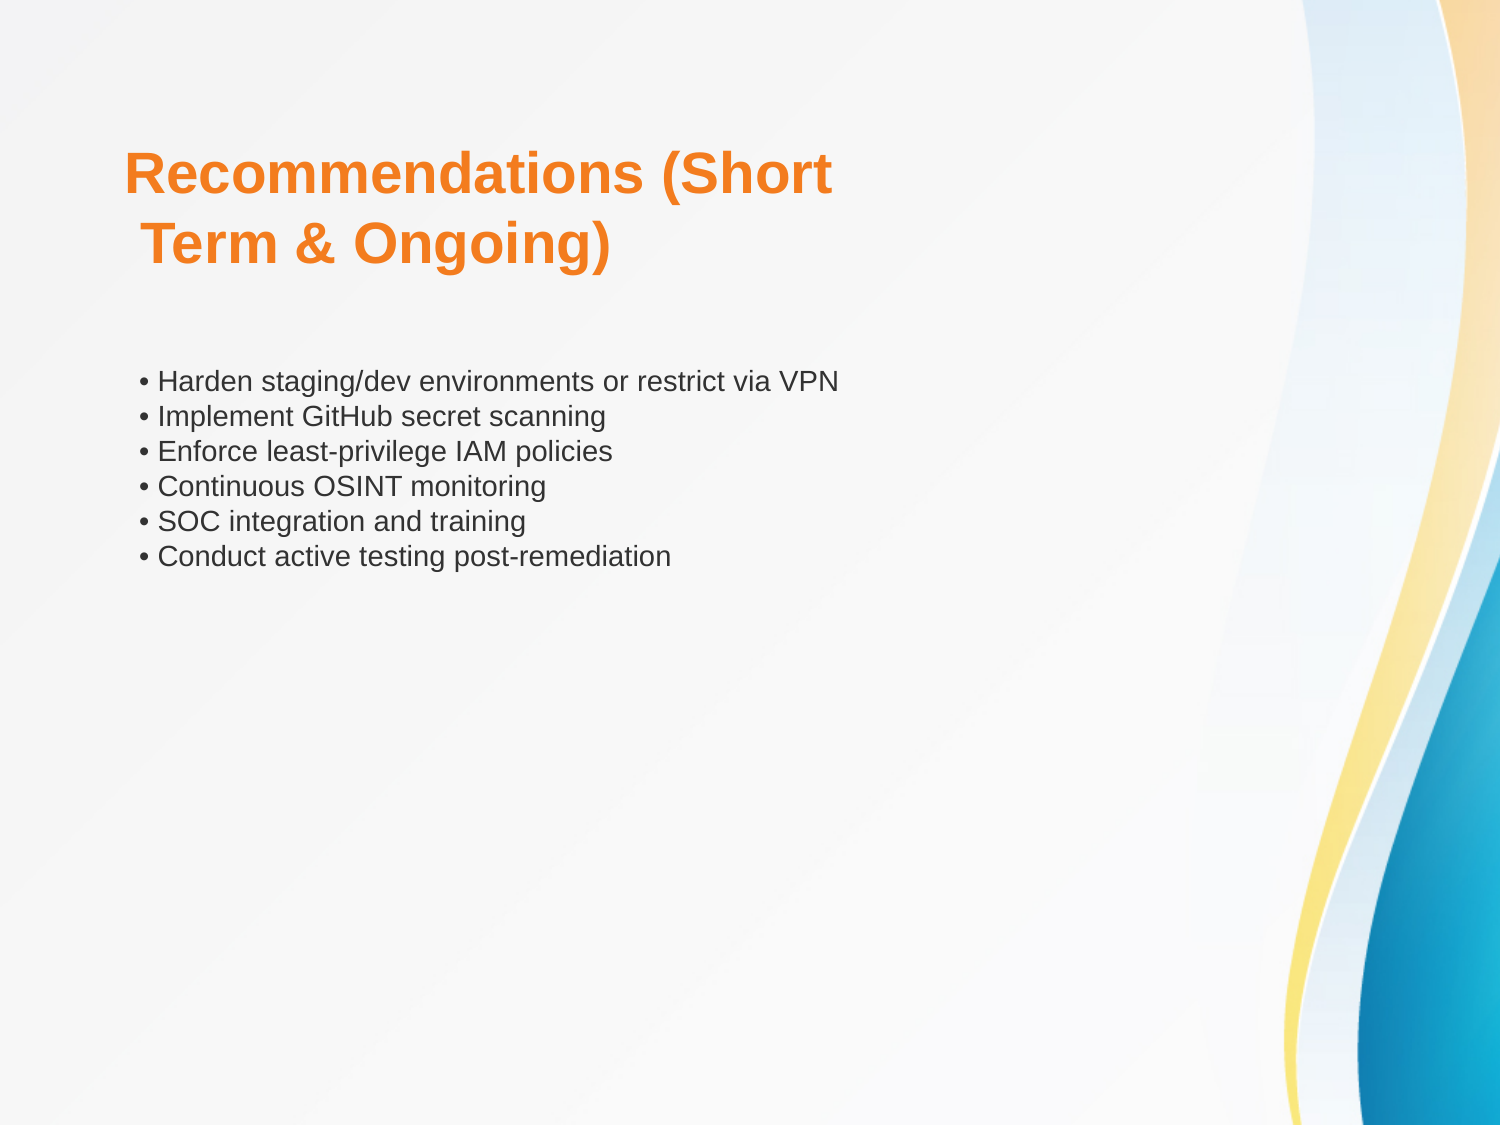

Recommendations (Short  Term & Ongoing)

• Harden staging/dev environments or restrict via VPN
• Implement GitHub secret scanning
• Enforce least-privilege IAM policies
• Continuous OSINT monitoring
• SOC integration and training
• Conduct active testing post-remediation